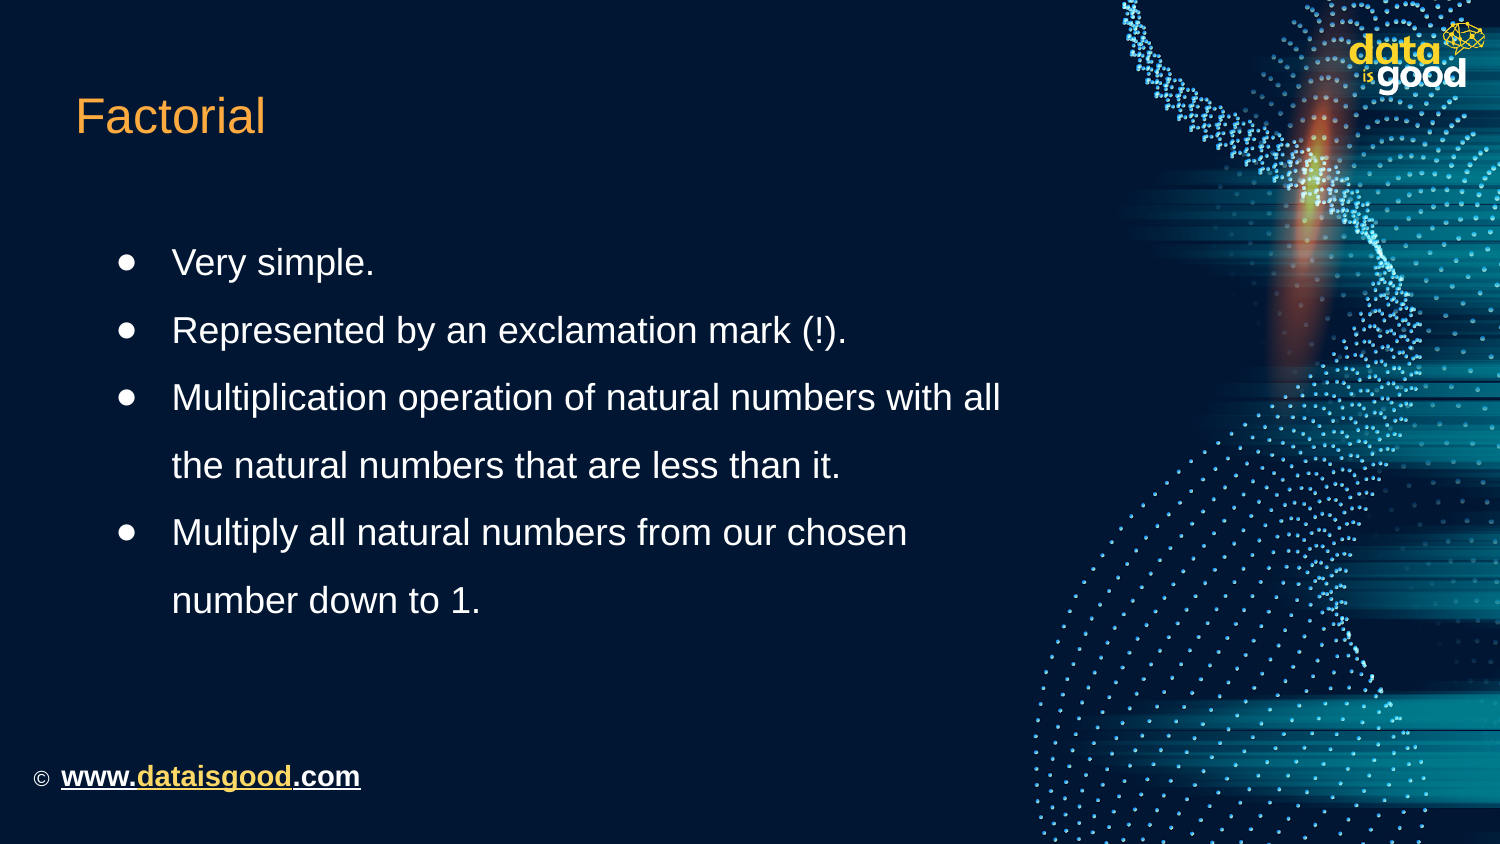

# Factorial
Very simple.
Represented by an exclamation mark (!).
Multiplication operation of natural numbers with all the natural numbers that are less than it.
Multiply all natural numbers from our chosen number down to 1.